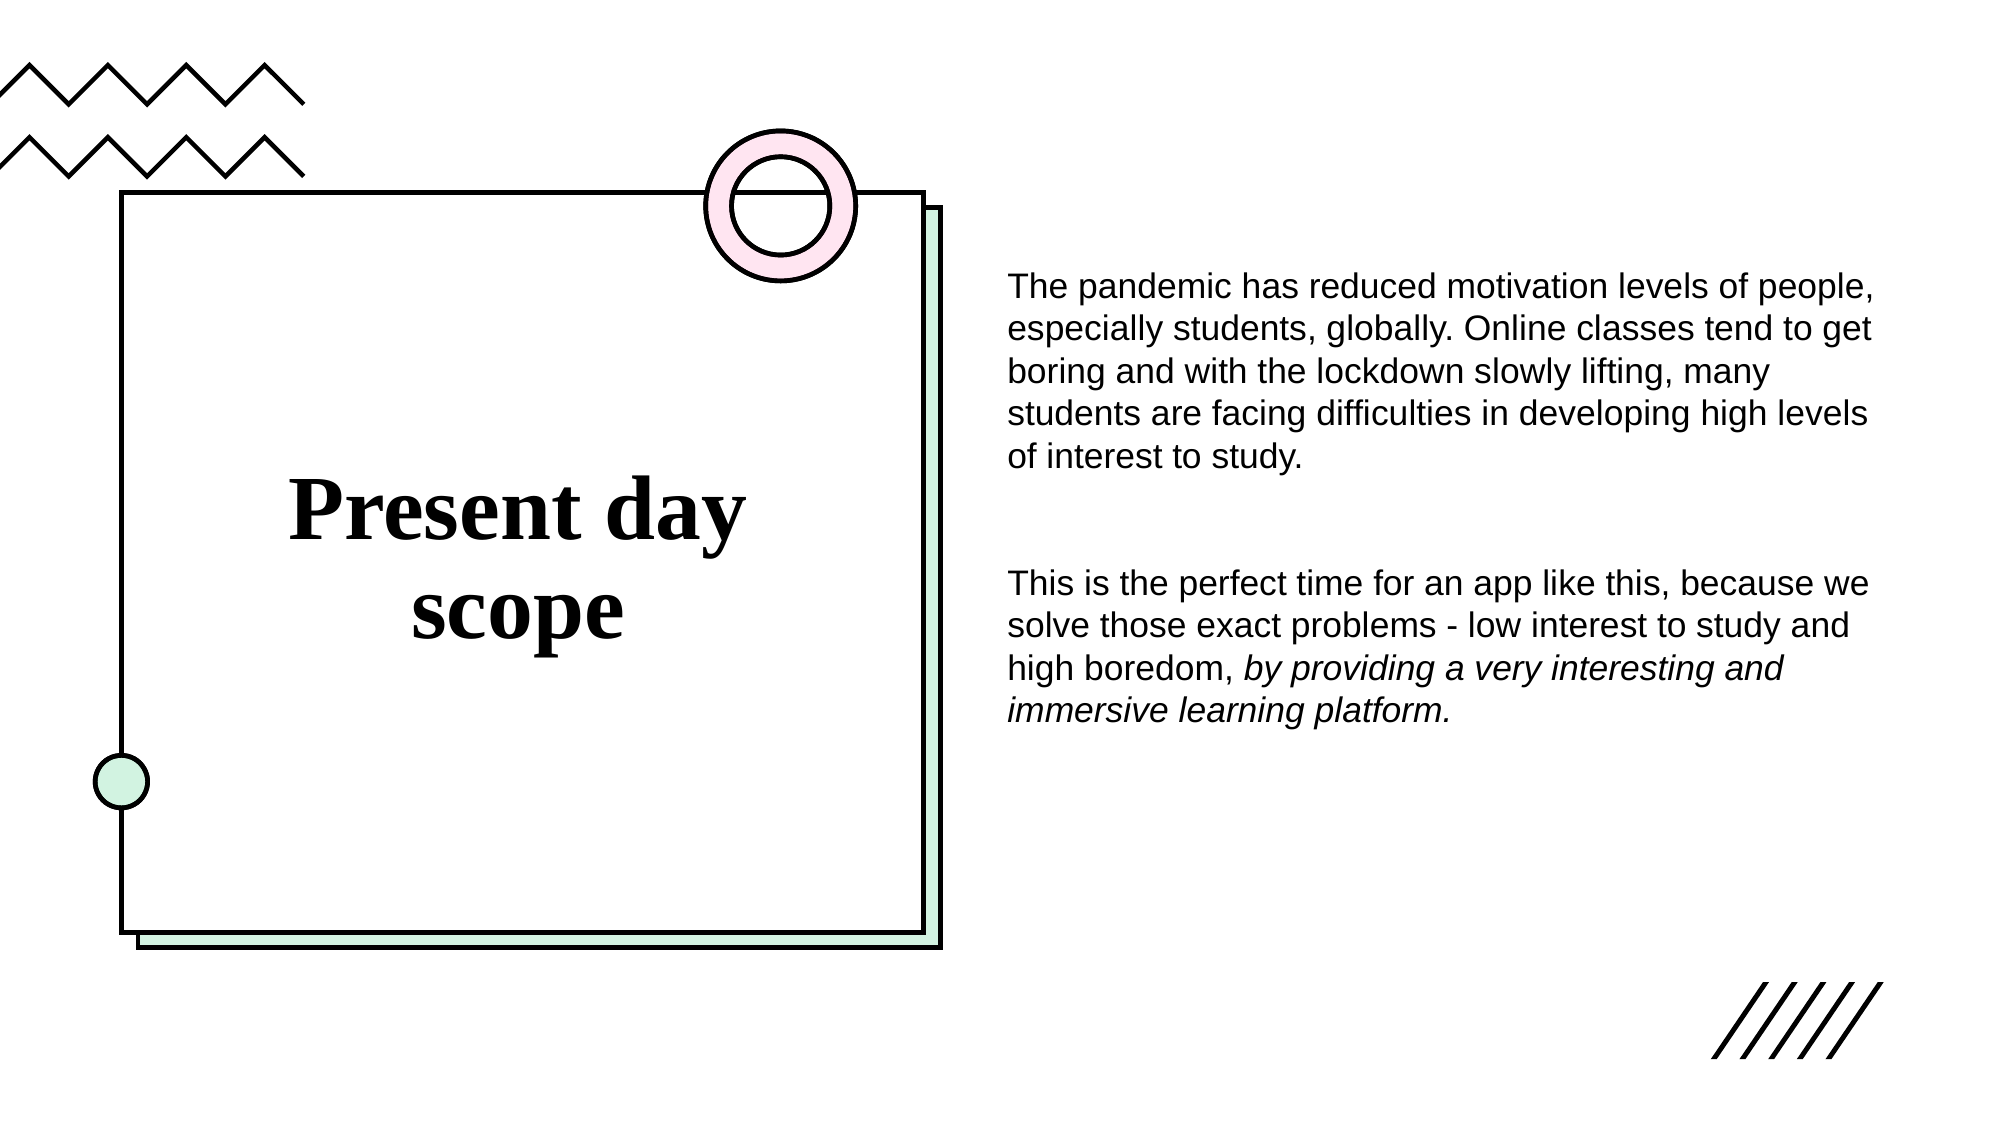

The pandemic has reduced motivation levels of people, especially students, globally. Online classes tend to get boring and with the lockdown slowly lifting, many students are facing difficulties in developing high levels of interest to study.

This is the perfect time for an app like this, because we solve those exact problems - low interest to study and high boredom, by providing a very interesting and immersive learning platform.

# Present day scope